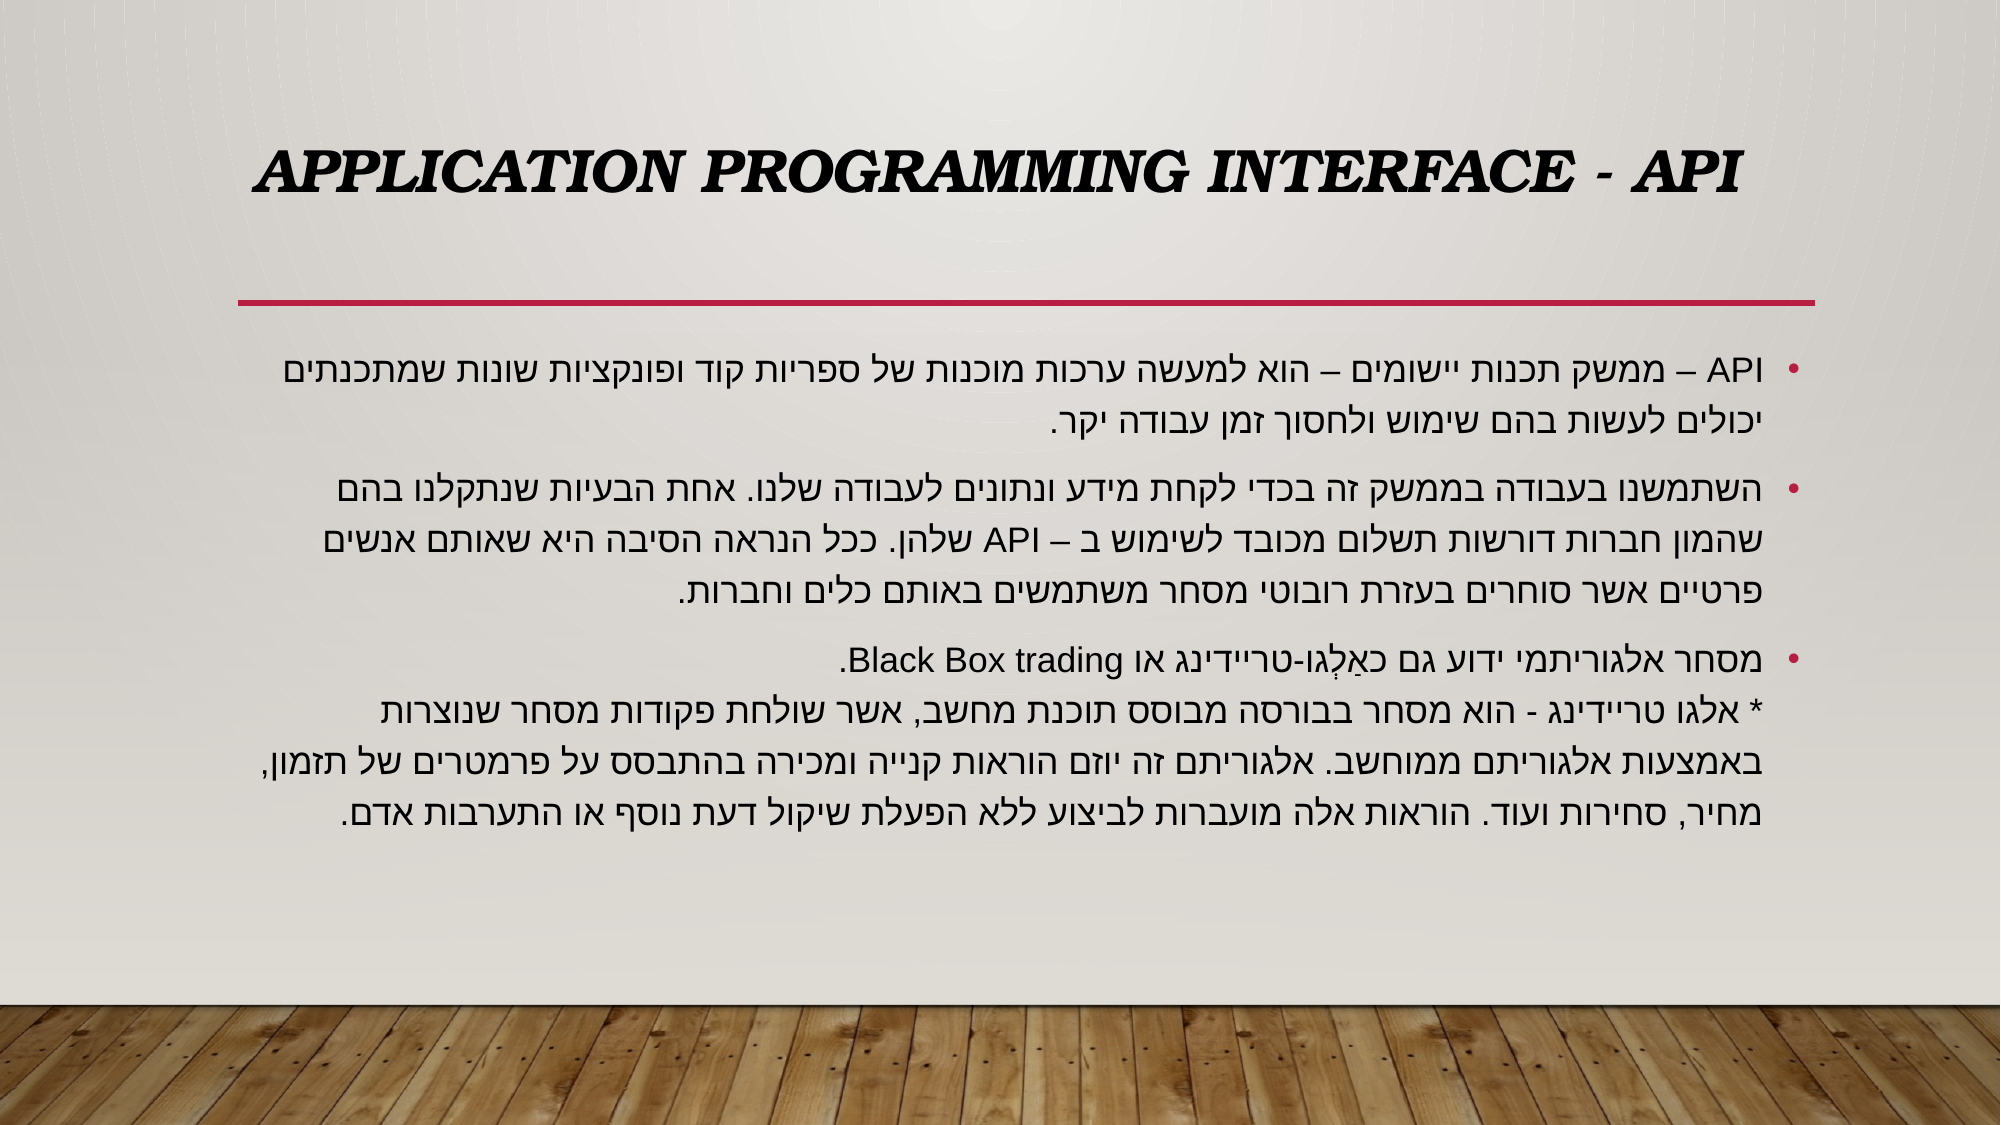

# Application Programming Interface - API
API – ממשק תכנות יישומים – הוא למעשה ערכות מוכנות של ספריות קוד ופונקציות שונות שמתכנתים יכולים לעשות בהם שימוש ולחסוך זמן עבודה יקר.
השתמשנו בעבודה בממשק זה בכדי לקחת מידע ונתונים לעבודה שלנו. אחת הבעיות שנתקלנו בהם שהמון חברות דורשות תשלום מכובד לשימוש ב – API שלהן. ככל הנראה הסיבה היא שאותם אנשים פרטיים אשר סוחרים בעזרת רובוטי מסחר משתמשים באותם כלים וחברות.
מסחר אלגוריתמי ידוע גם כאַלְגו-טריידינג או Black Box trading.
* אלגו טריידינג - הוא מסחר בבורסה מבוסס תוכנת מחשב, אשר שולחת פקודות מסחר שנוצרות באמצעות אלגוריתם ממוחשב. אלגוריתם זה יוזם הוראות קנייה ומכירה בהתבסס על פרמטרים של תזמון, מחיר, סחירות ועוד. הוראות אלה מועברות לביצוע ללא הפעלת שיקול דעת נוסף או התערבות אדם.